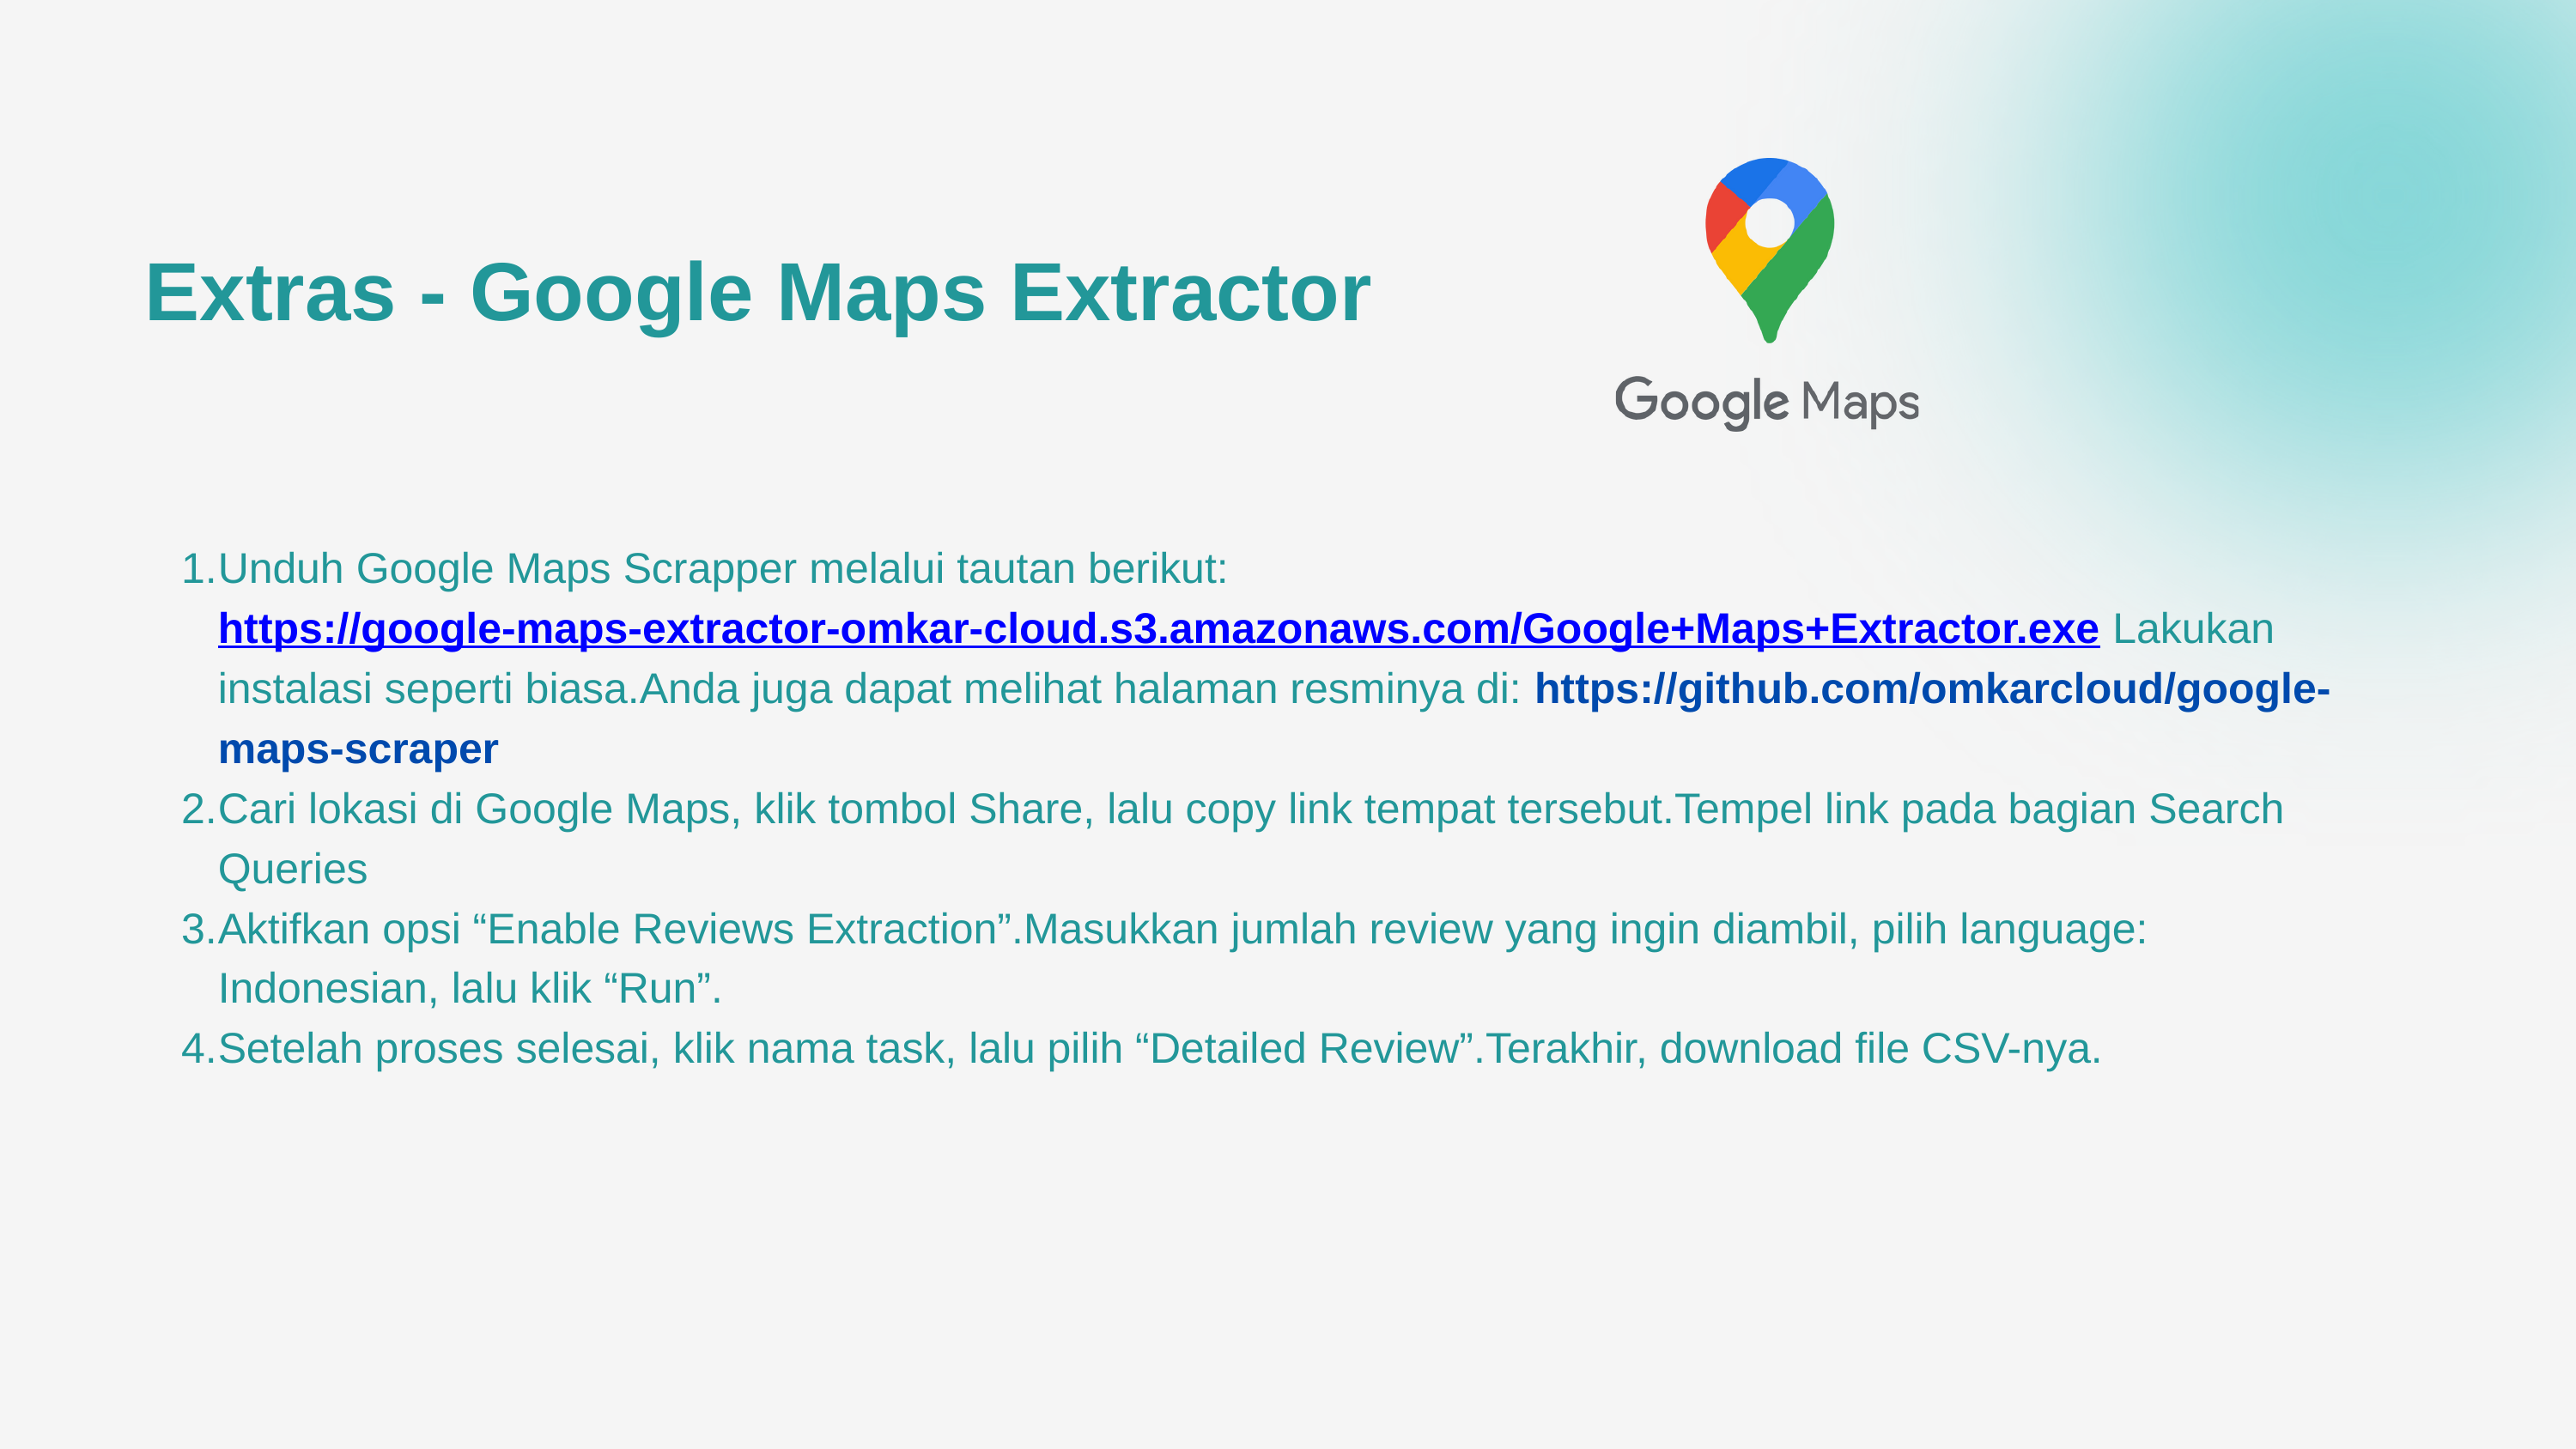

Extras - Google Maps Extractor
Unduh Google Maps Scrapper melalui tautan berikut: https://google-maps-extractor-omkar-cloud.s3.amazonaws.com/Google+Maps+Extractor.exe Lakukan instalasi seperti biasa.Anda juga dapat melihat halaman resminya di: https://github.com/omkarcloud/google-maps-scraper
Cari lokasi di Google Maps, klik tombol Share, lalu copy link tempat tersebut.Tempel link pada bagian Search Queries
Aktifkan opsi “Enable Reviews Extraction”.Masukkan jumlah review yang ingin diambil, pilih language: Indonesian, lalu klik “Run”.
Setelah proses selesai, klik nama task, lalu pilih “Detailed Review”.Terakhir, download file CSV-nya.